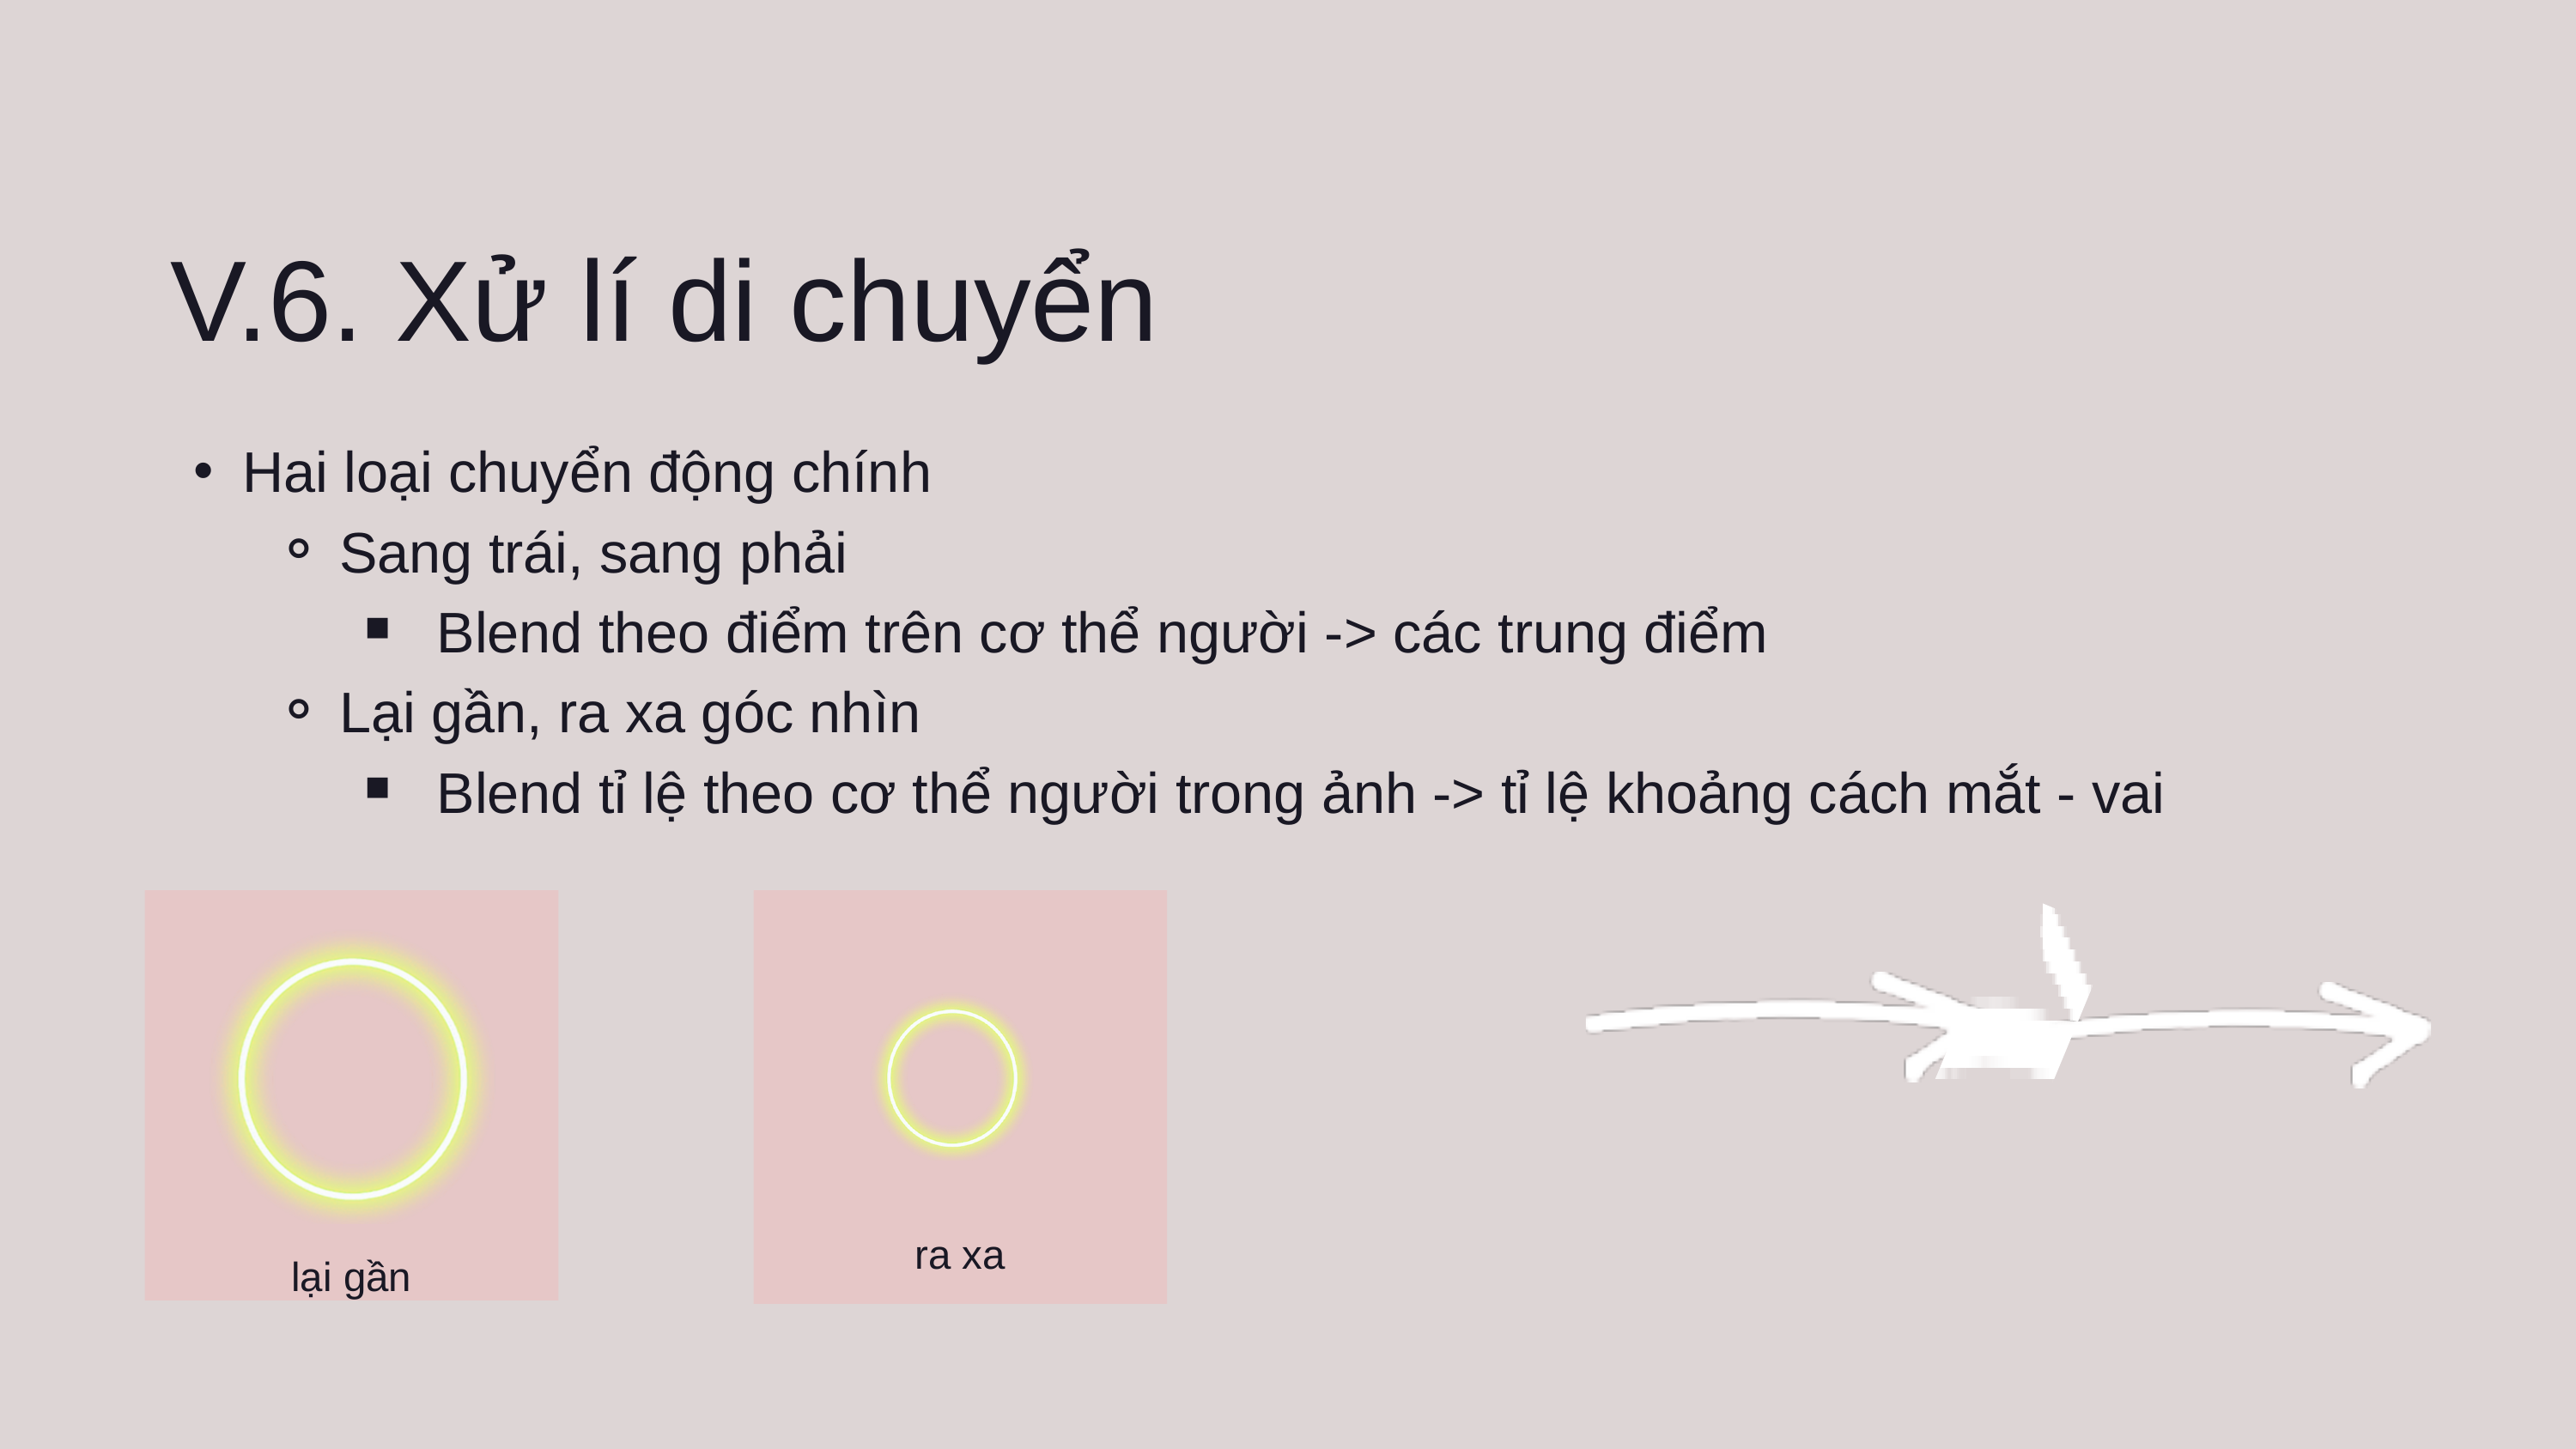

V.6. Xử lí di chuyển
Hai loại chuyển động chính
Sang trái, sang phải
Blend theo điểm trên cơ thể người -> các trung điểm
Lại gần, ra xa góc nhìn
Blend tỉ lệ theo cơ thể người trong ảnh -> tỉ lệ khoảng cách mắt - vai

ra xa
lại gần